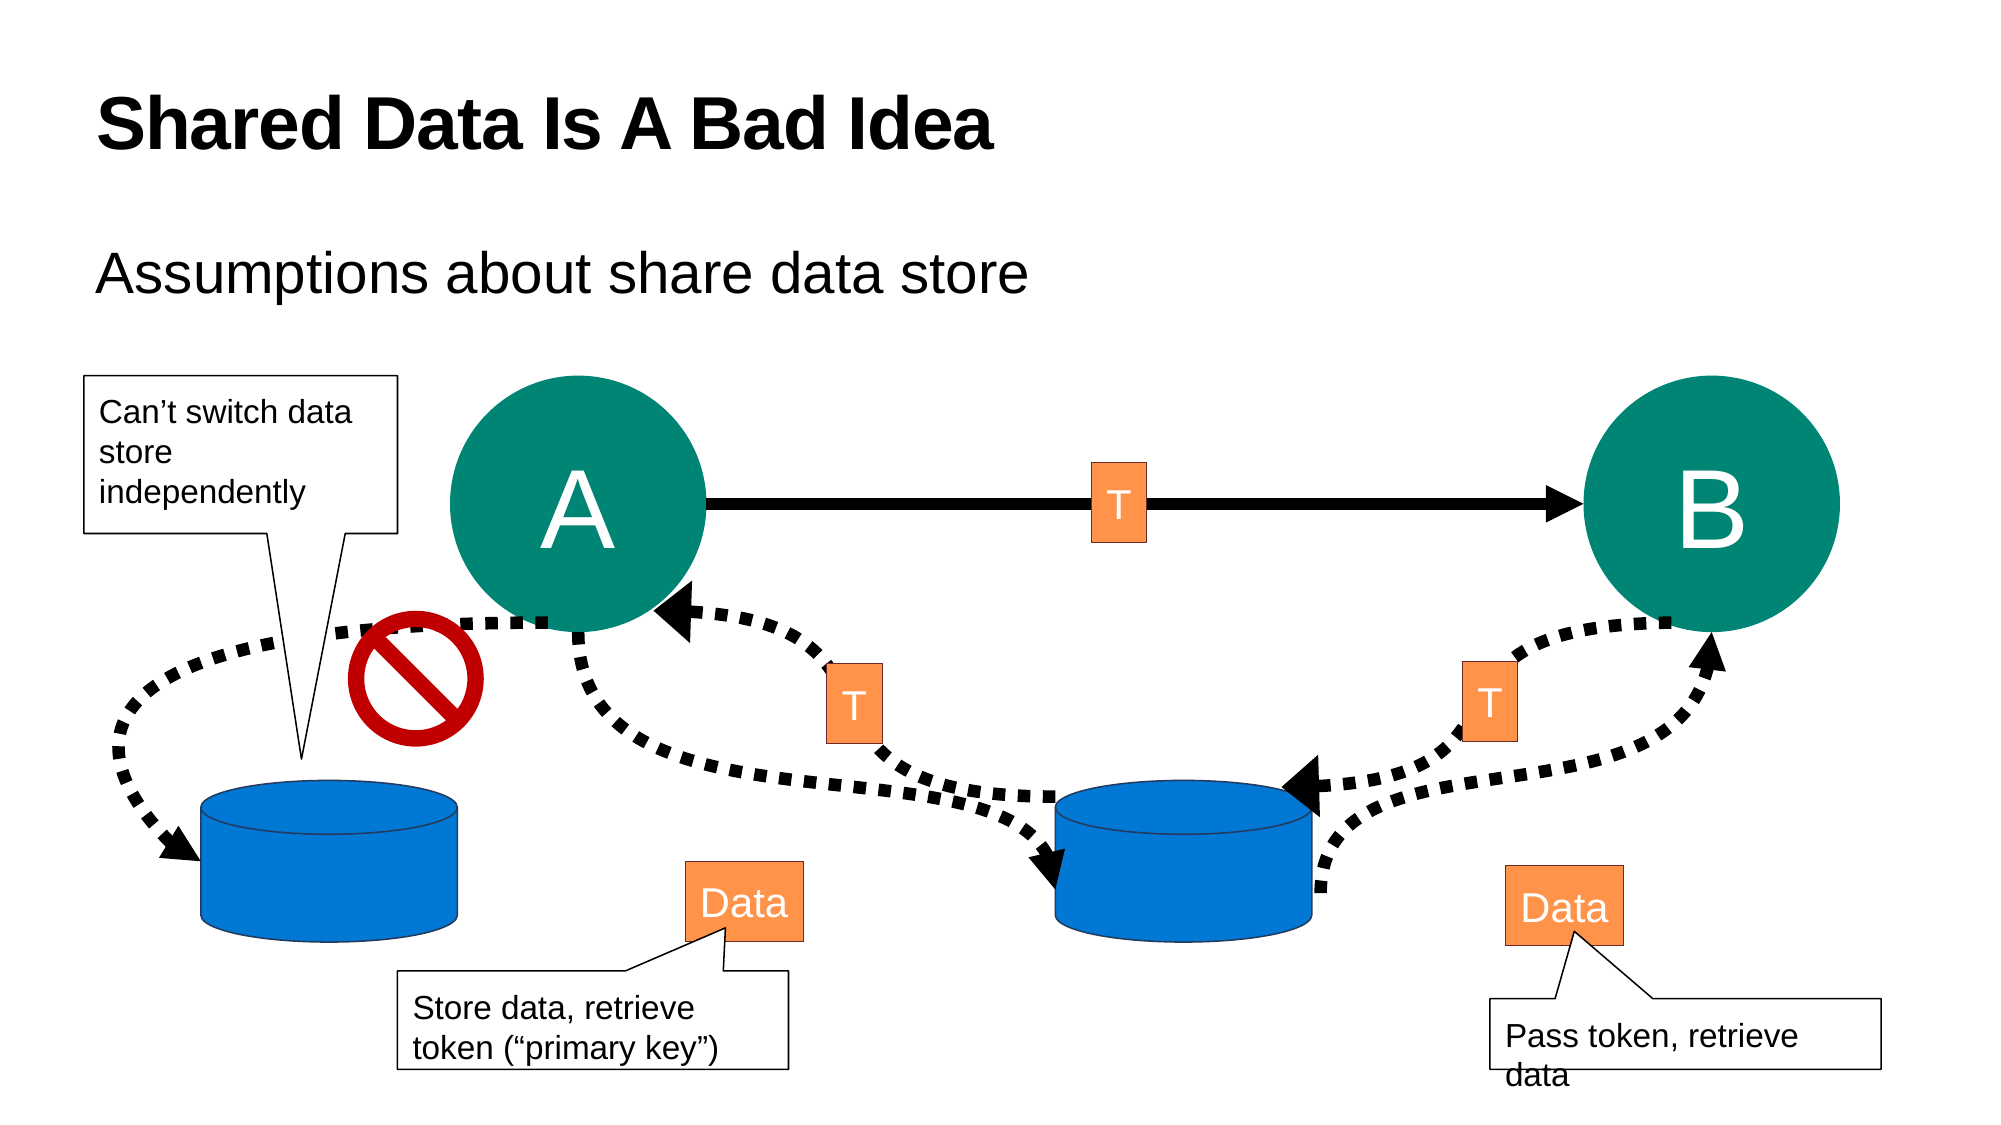

# Shared Data Is A Bad Idea
Assumptions about share data store
Can’t switch data store independently
A
B
T

T
T

Data
Data
Store data, retrieve token (“primary key”)
Pass token, retrieve data